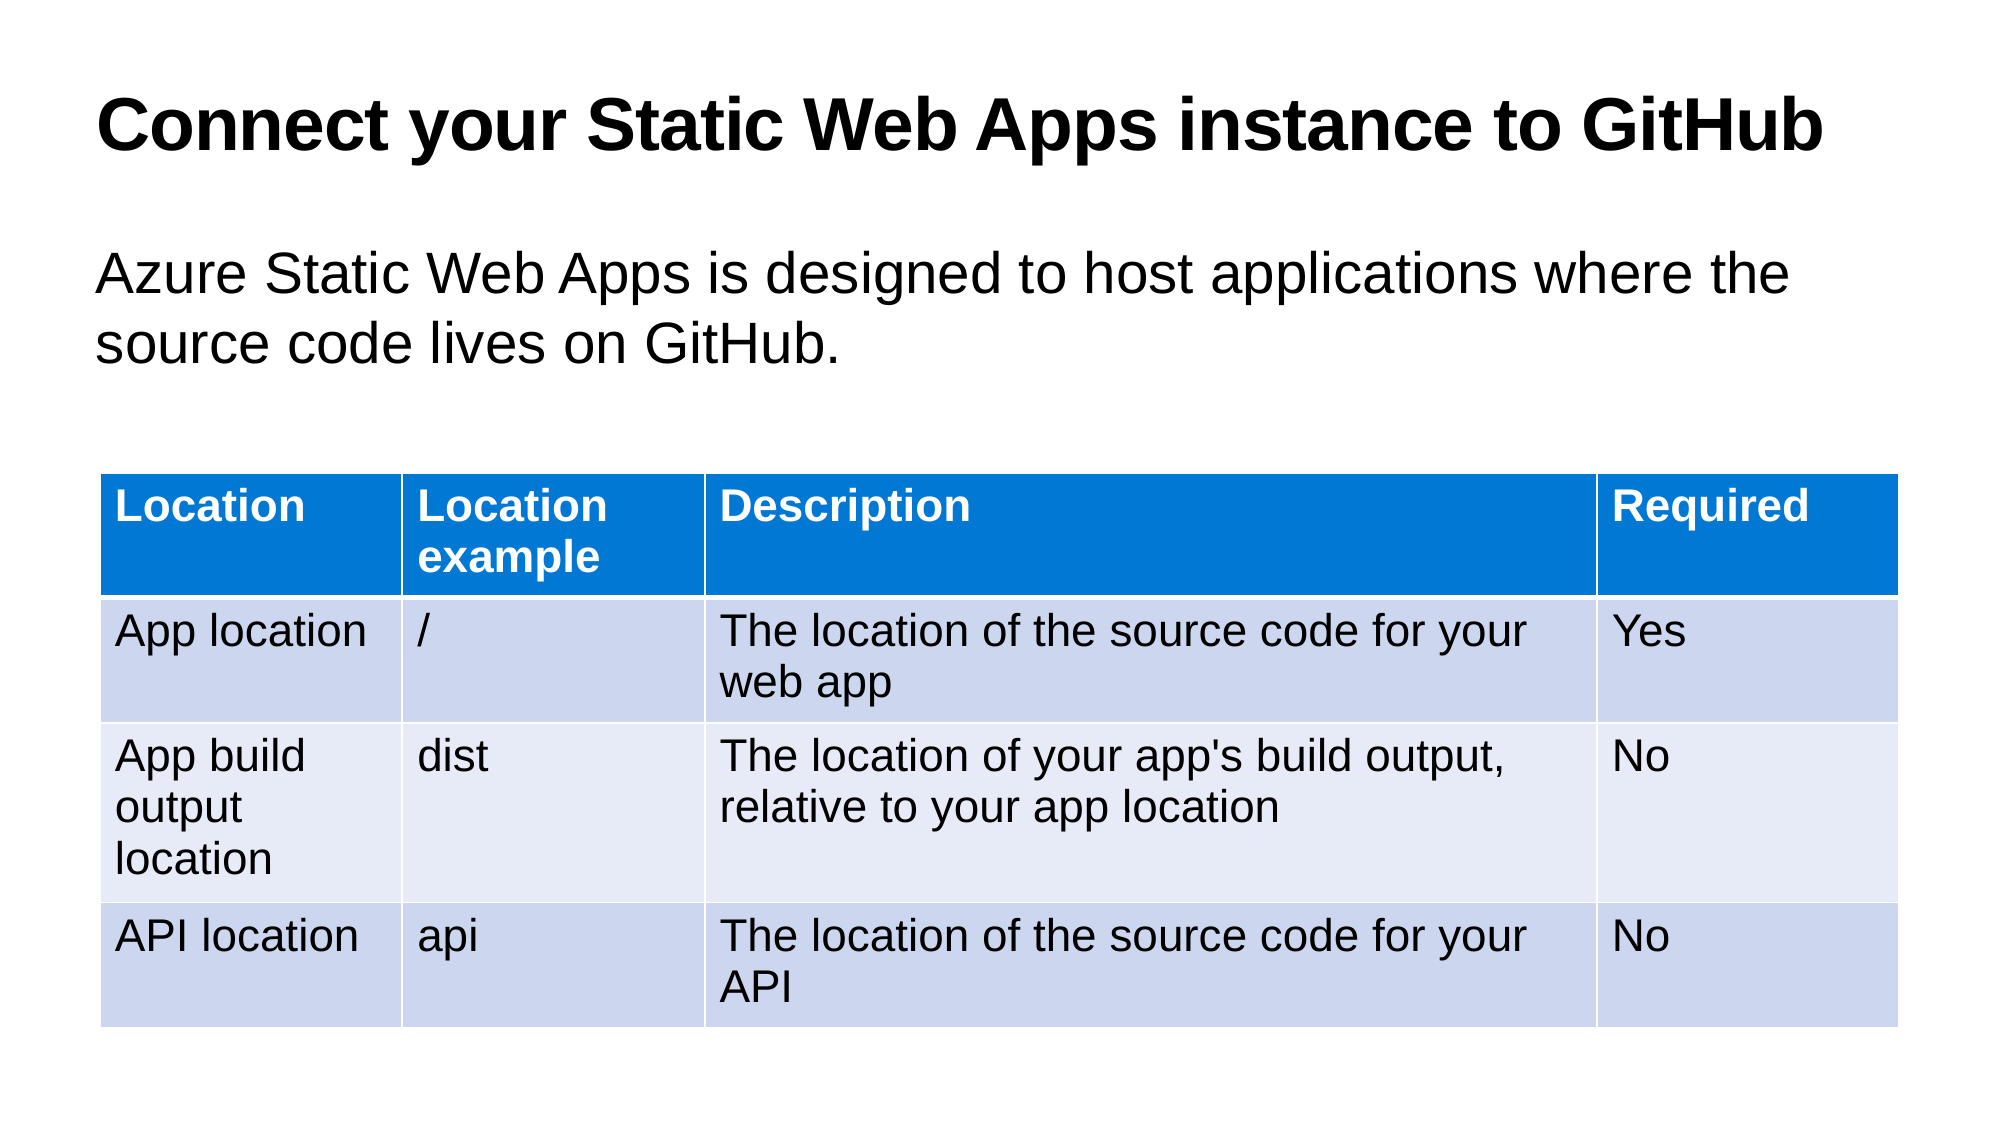

# Connect your Static Web Apps instance to GitHub
Azure Static Web Apps is designed to host applications where the source code lives on GitHub.
| Location | Location example | Description | Required |
| --- | --- | --- | --- |
| App location | / | The location of the source code for your web app | Yes |
| App build output location | dist | The location of your app's build output, relative to your app location | No |
| API location | api | The location of the source code for your API | No |